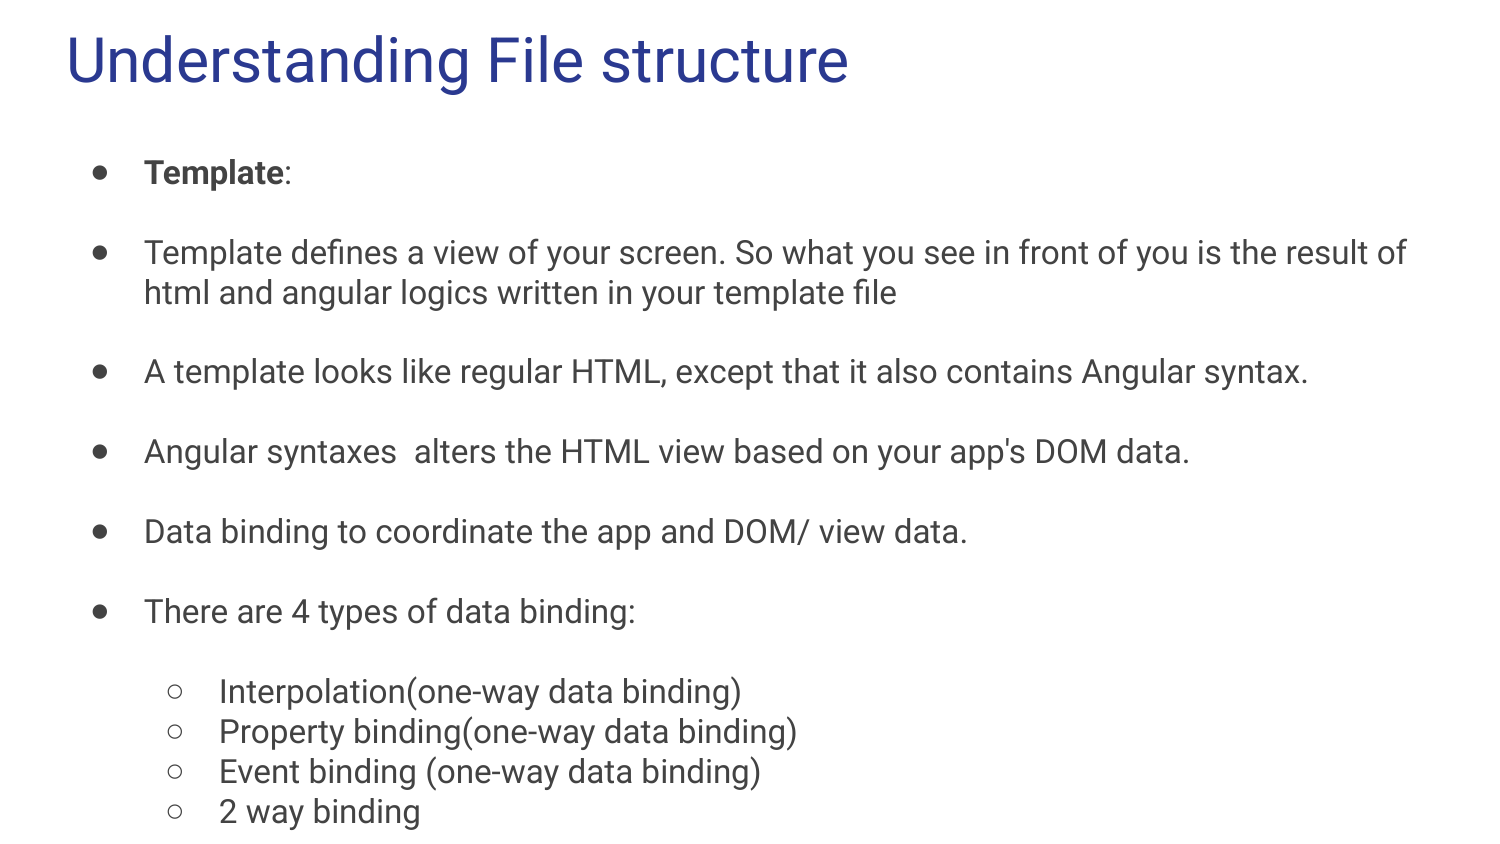

# Understanding File structure
Template:

Template defines a view of your screen. So what you see in front of you is the result of html and angular logics written in your template file

A template looks like regular HTML, except that it also contains Angular syntax.

Angular syntaxes  alters the HTML view based on your app's DOM data.

Data binding to coordinate the app and DOM/ view data.

There are 4 types of data binding:

Interpolation(one-way data binding)
Property binding(one-way data binding)
Event binding (one-way data binding)
2 way binding